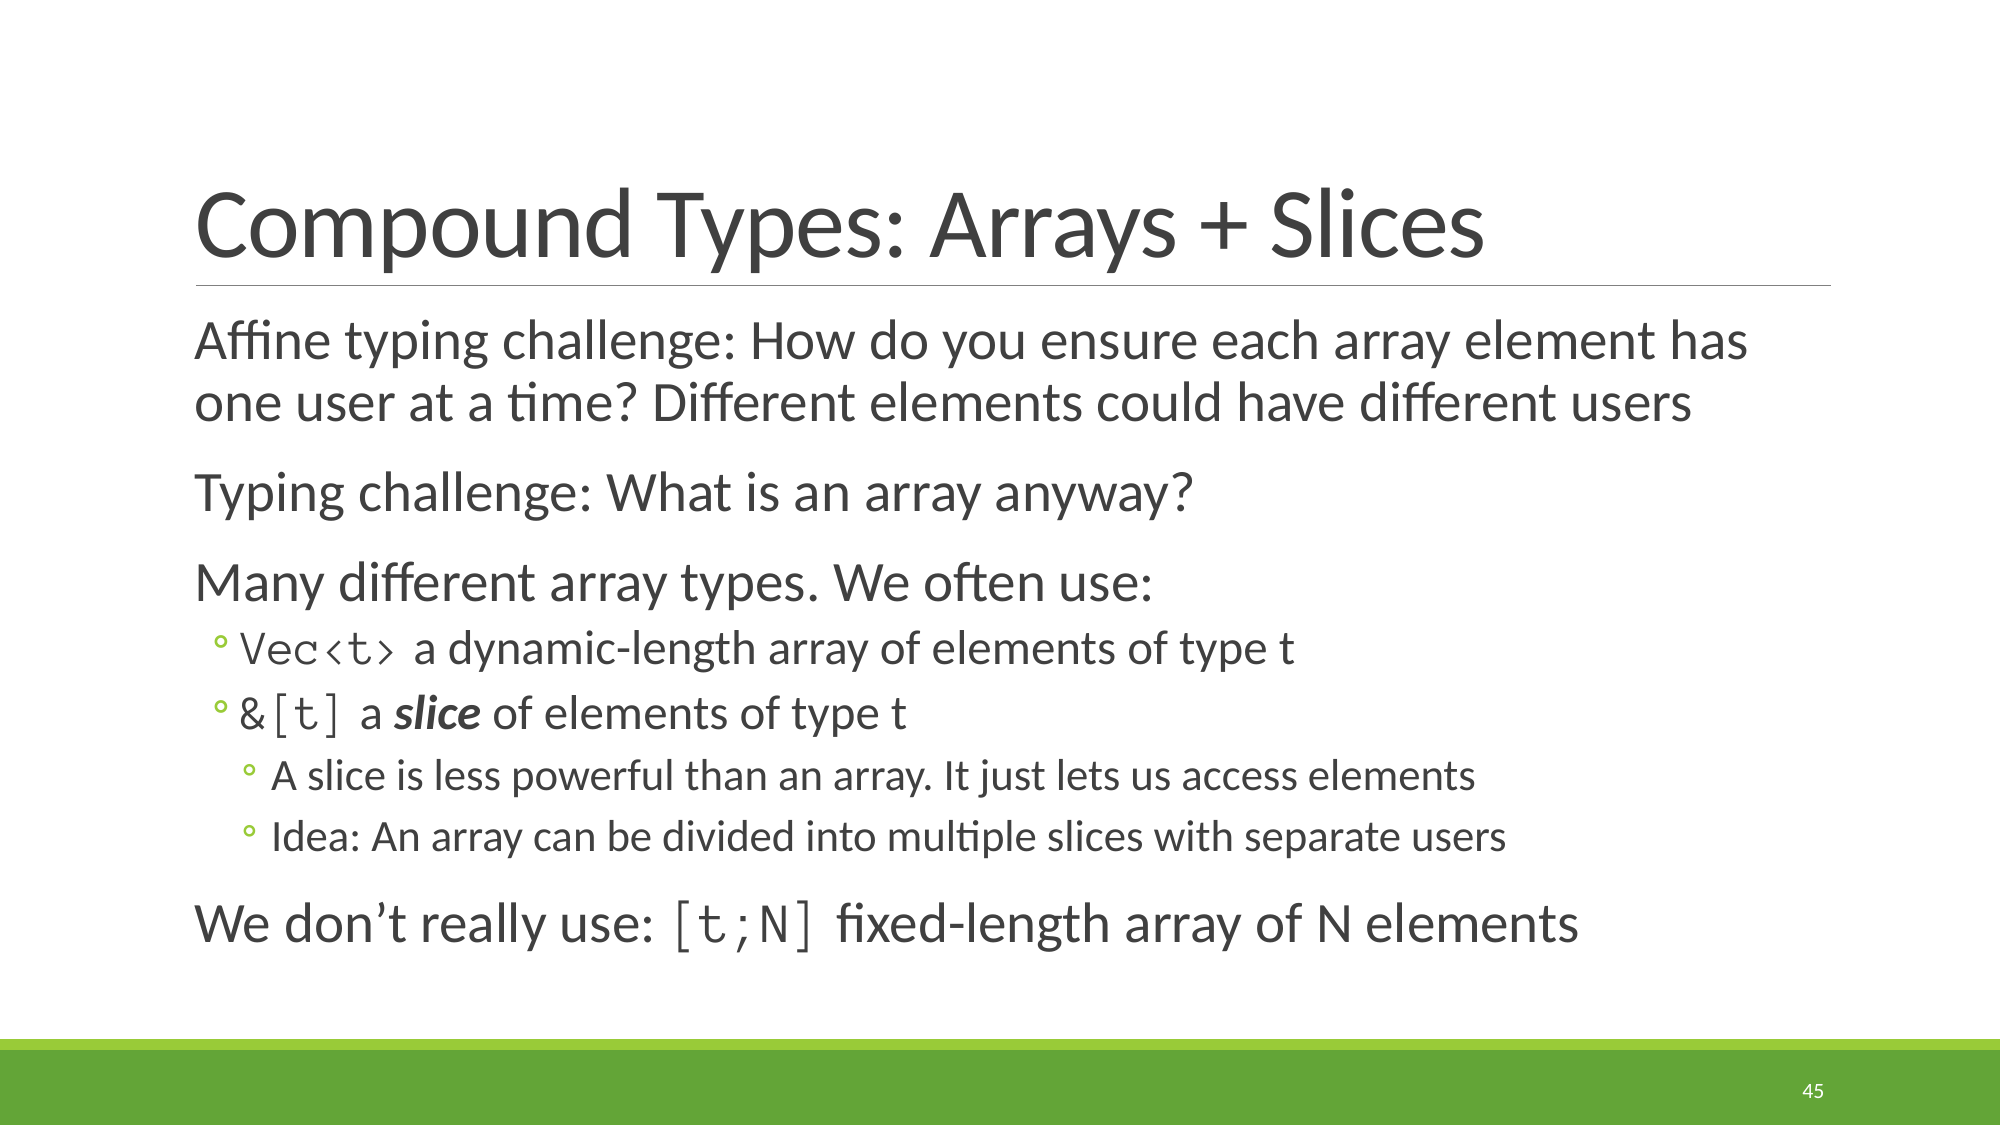

# Compound Types: Arrays + Slices
Affine typing challenge: How do you ensure each array element has one user at a time? Different elements could have different users
Typing challenge: What is an array anyway?
Many different array types. We often use:
Vec<t> a dynamic-length array of elements of type t
&[t] a slice of elements of type t
A slice is less powerful than an array. It just lets us access elements
Idea: An array can be divided into multiple slices with separate users
We don’t really use: [t;N] fixed-length array of N elements

45